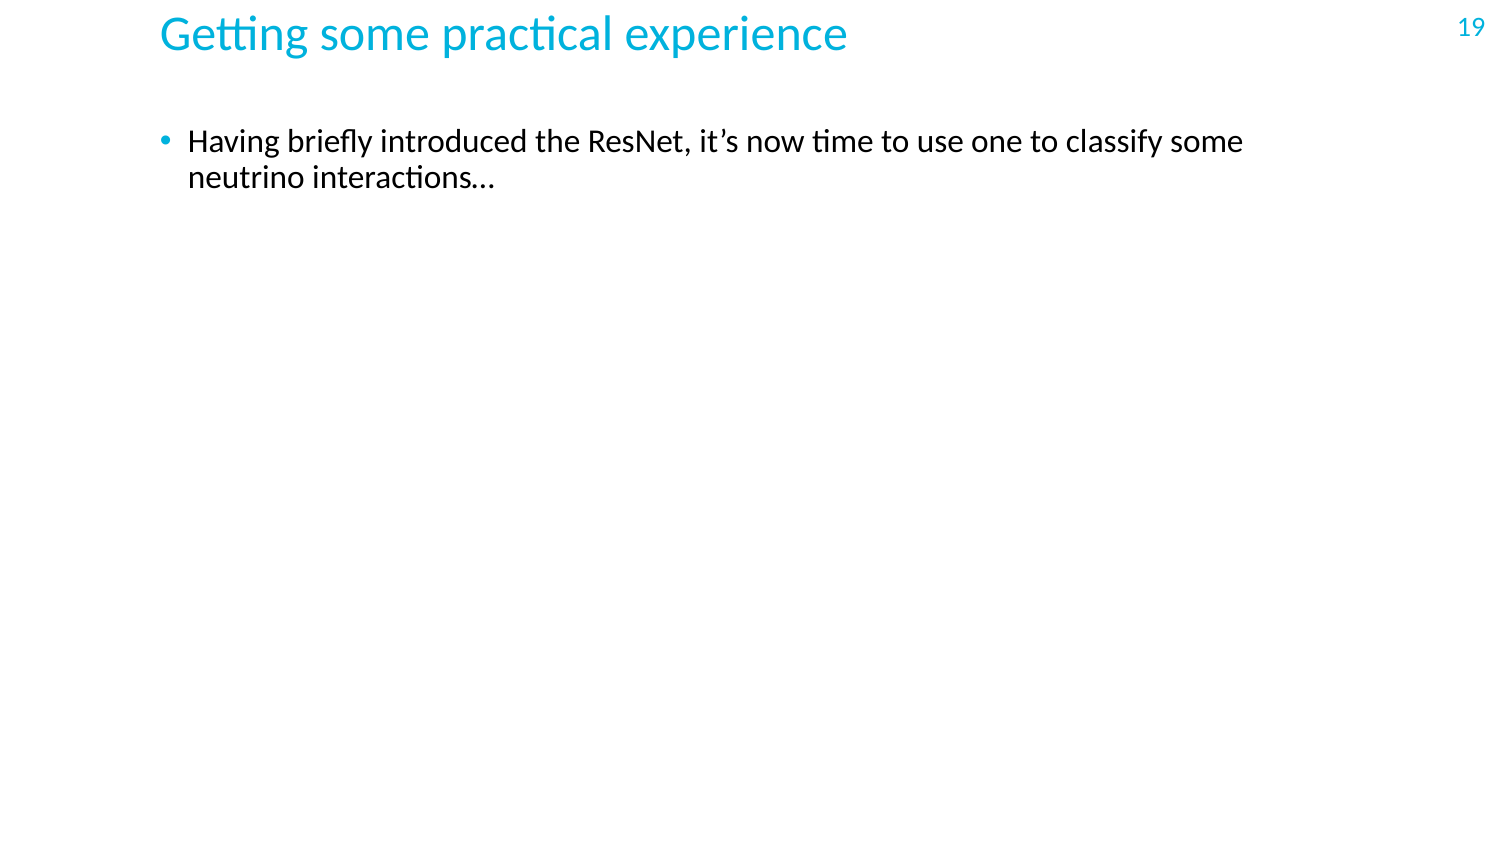

Getting some practical experience
Having briefly introduced the ResNet, it’s now time to use one to classify some neutrino interactions…